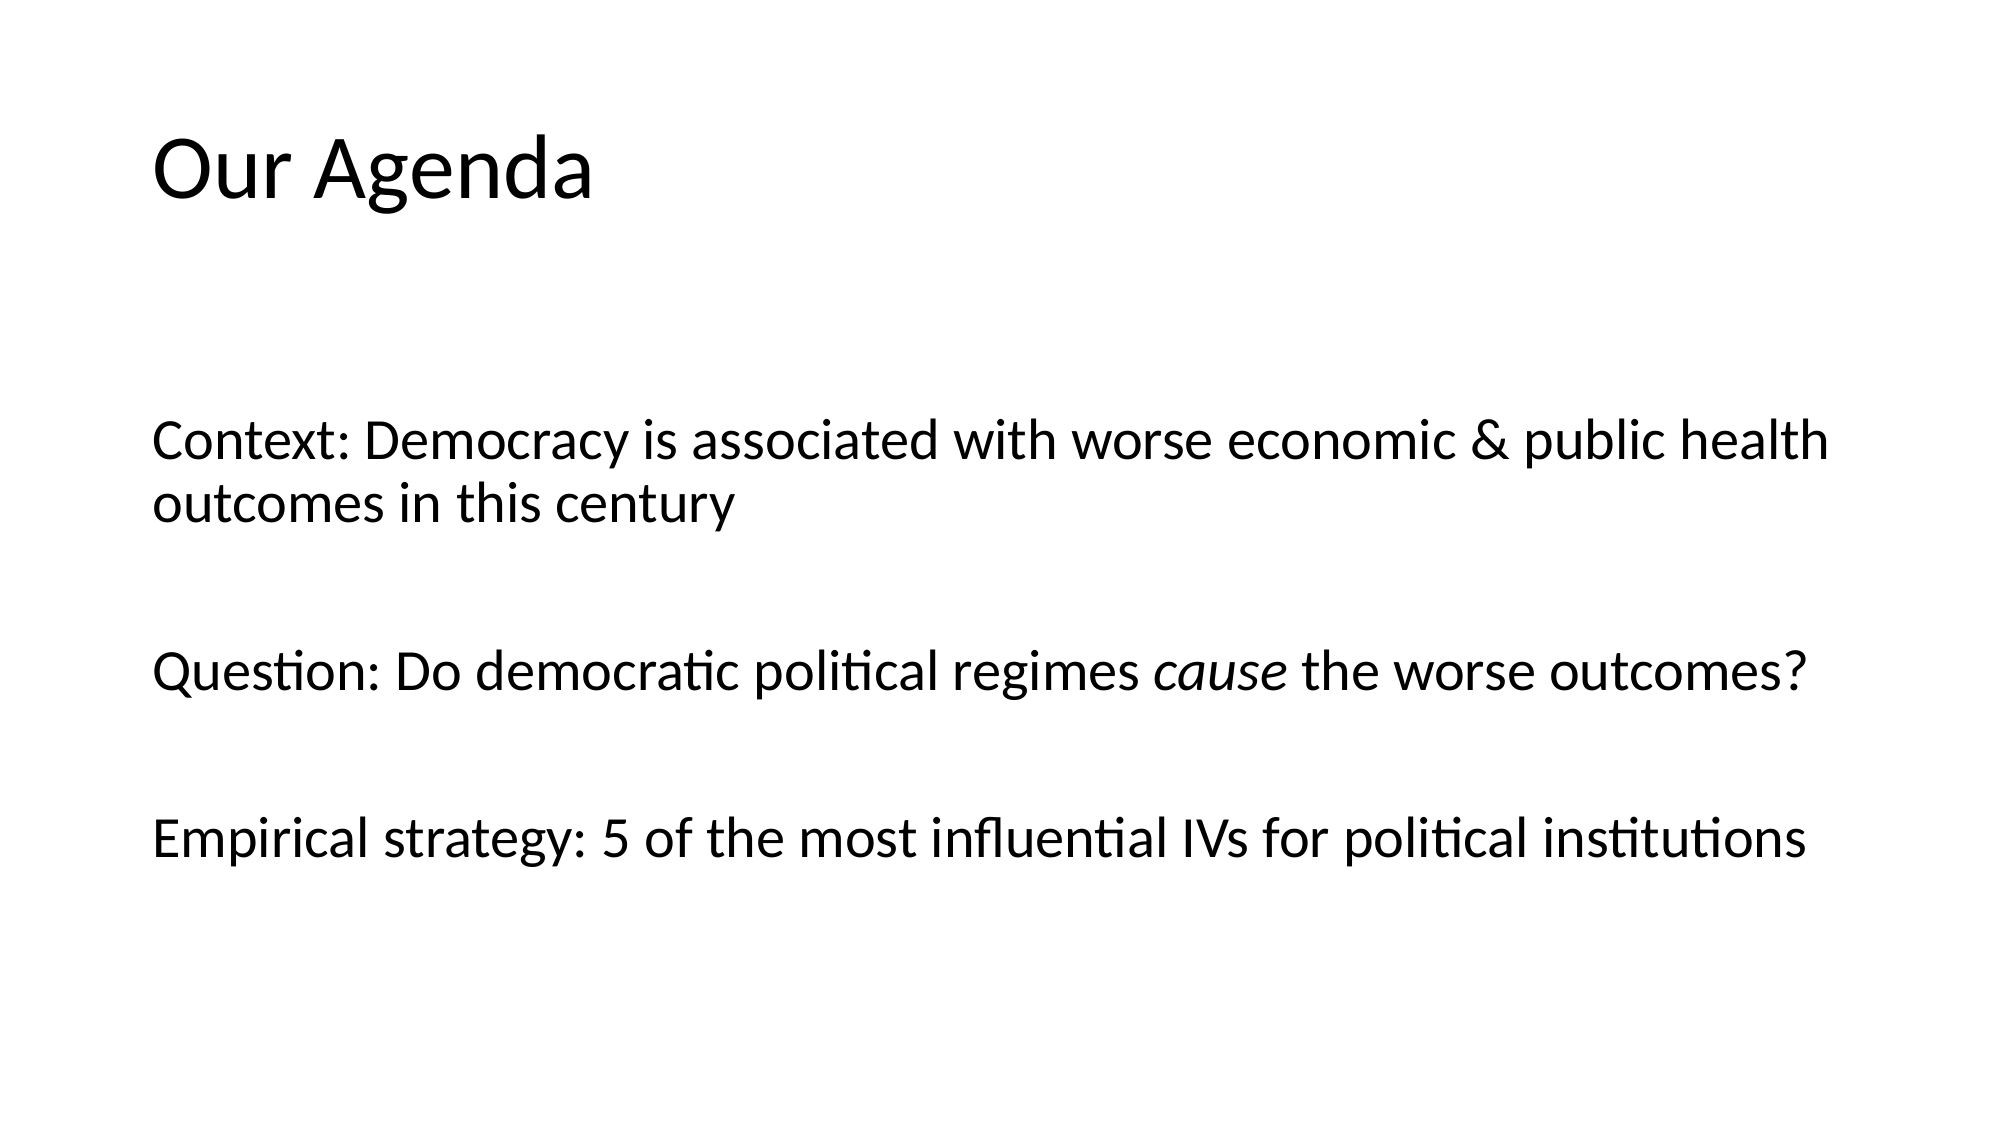

# Our Agenda
Context: Democracy is associated with worse economic & public health outcomes in this century

Question: Do democratic political regimes cause the worse outcomes?

Empirical strategy: 5 of the most influential IVs for political institutions